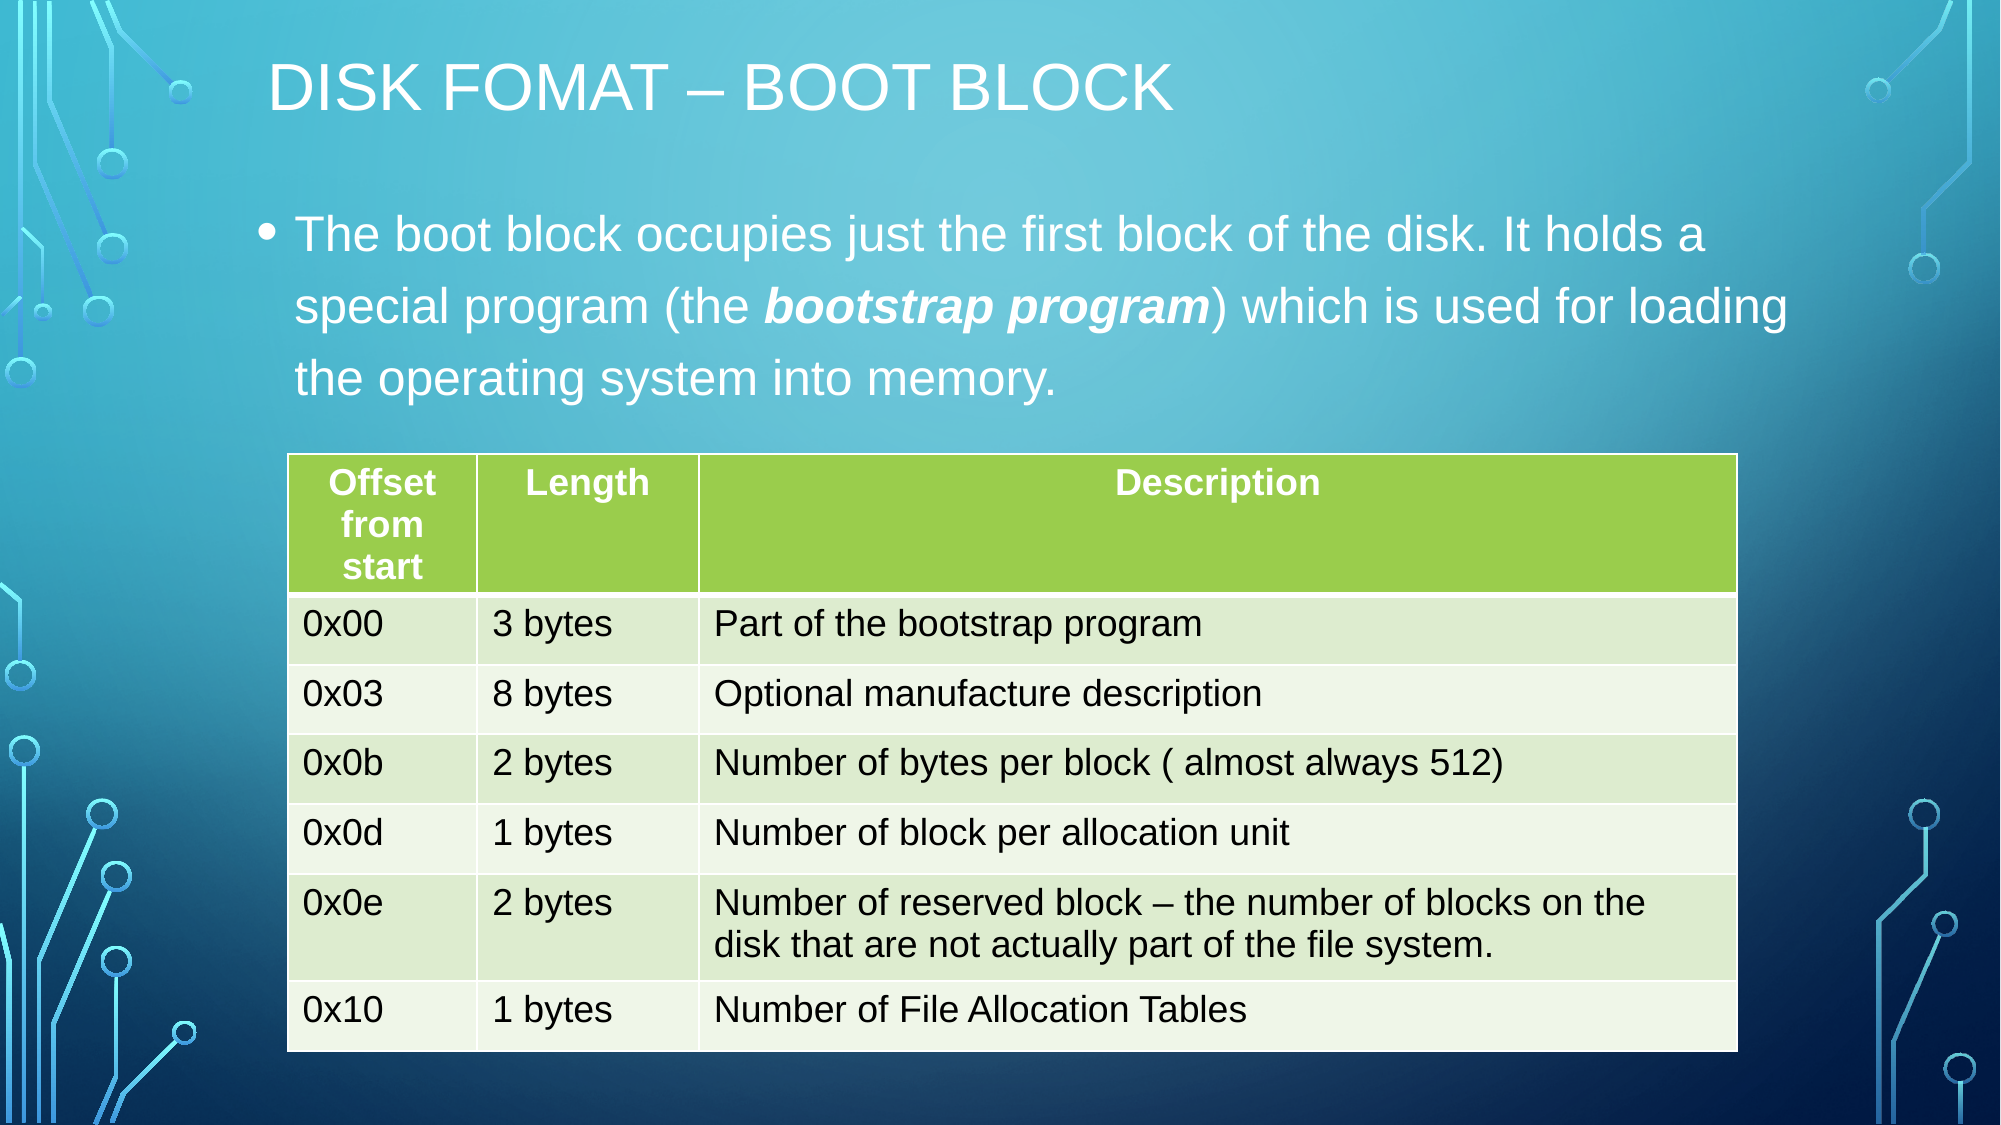

# Disk fomat – boot block
The boot block occupies just the first block of the disk. It holds a special program (the bootstrap program) which is used for loading the operating system into memory.

| Offset from start | Length | Description |
| --- | --- | --- |
| 0x00 | 3 bytes | Part of the bootstrap program |
| 0x03 | 8 bytes | Optional manufacture description |
| 0x0b | 2 bytes | Number of bytes per block ( almost always 512) |
| 0x0d | 1 bytes | Number of block per allocation unit |
| 0x0e | 2 bytes | Number of reserved block – the number of blocks on the disk that are not actually part of the file system. |
| 0x10 | 1 bytes | Number of File Allocation Tables |